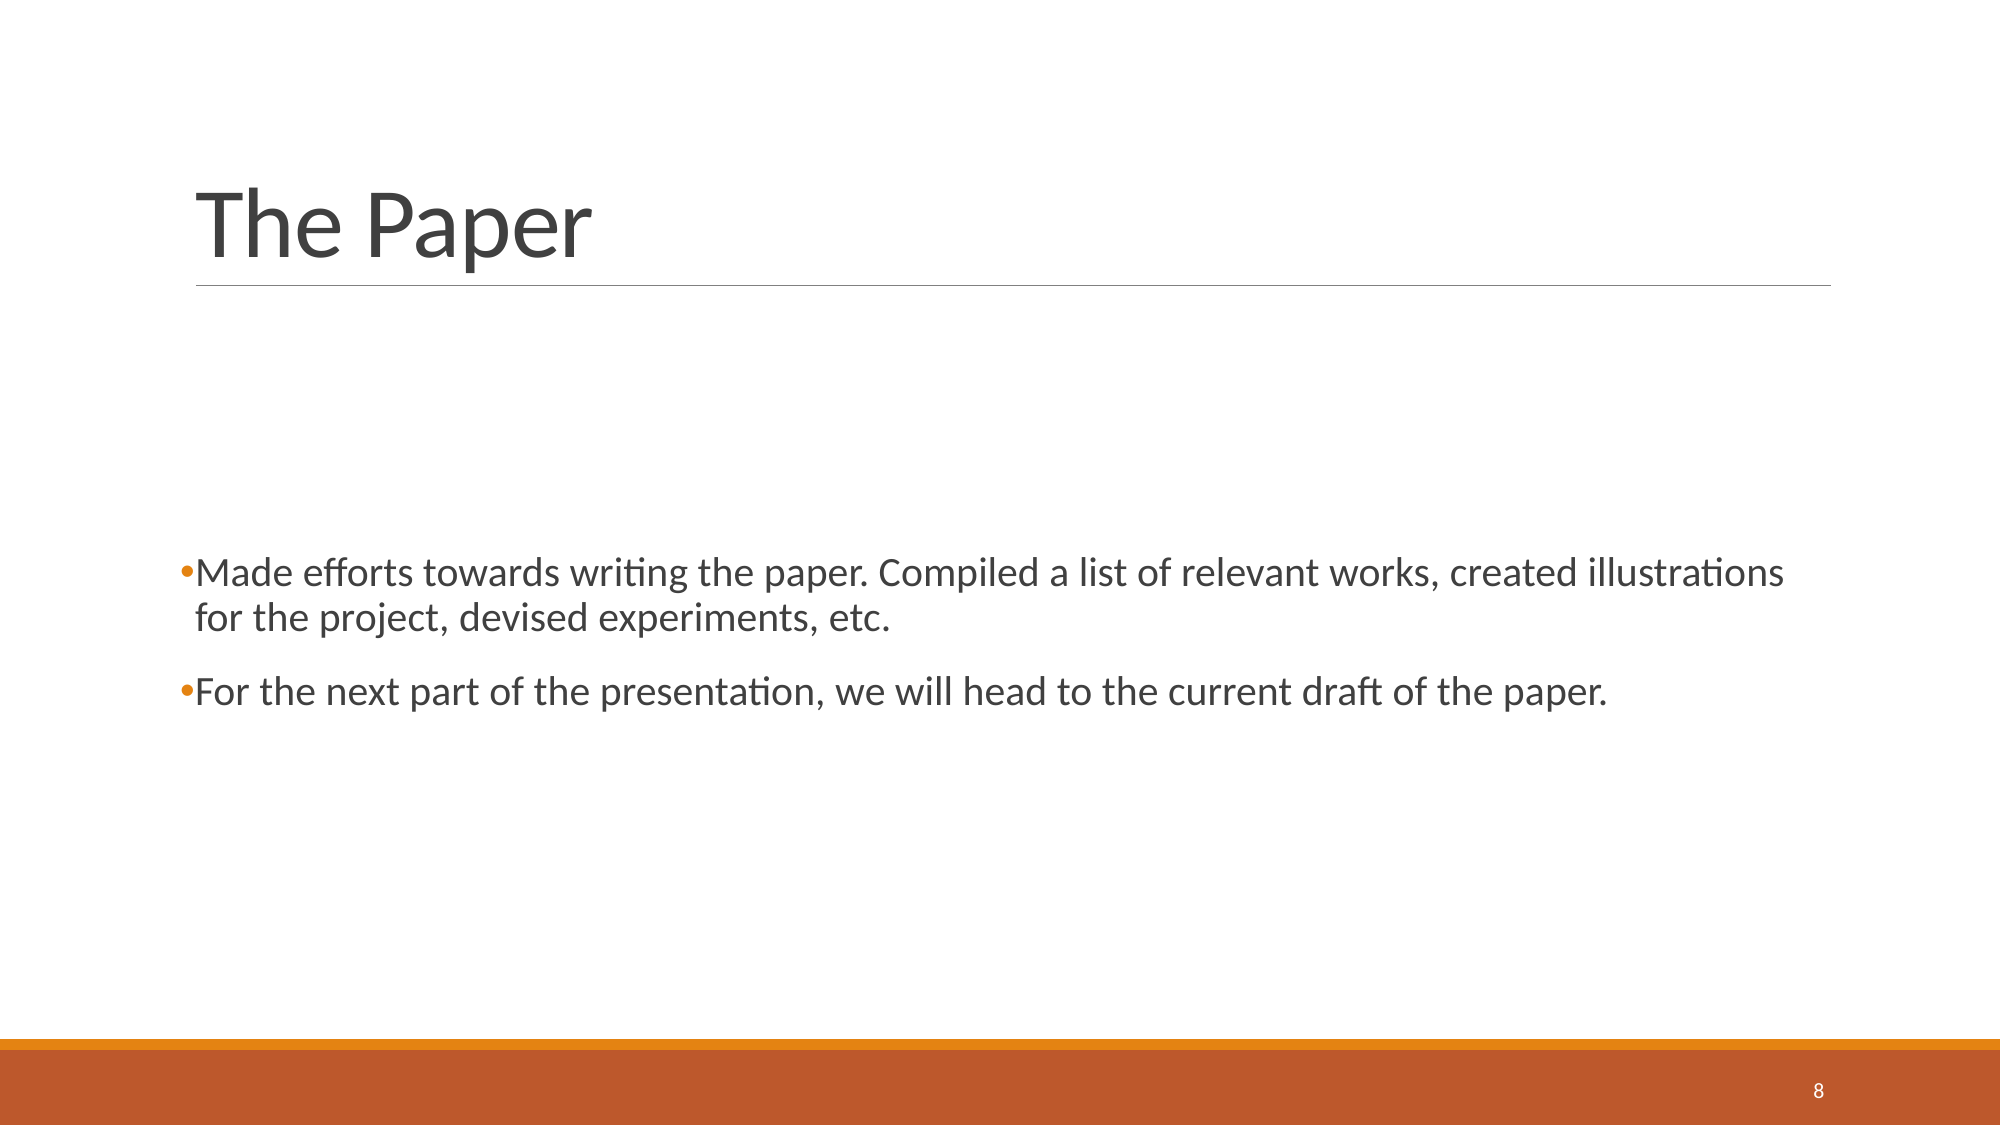

# The Paper
Made efforts towards writing the paper. Compiled a list of relevant works, created illustrations for the project, devised experiments, etc.
For the next part of the presentation, we will head to the current draft of the paper.
8